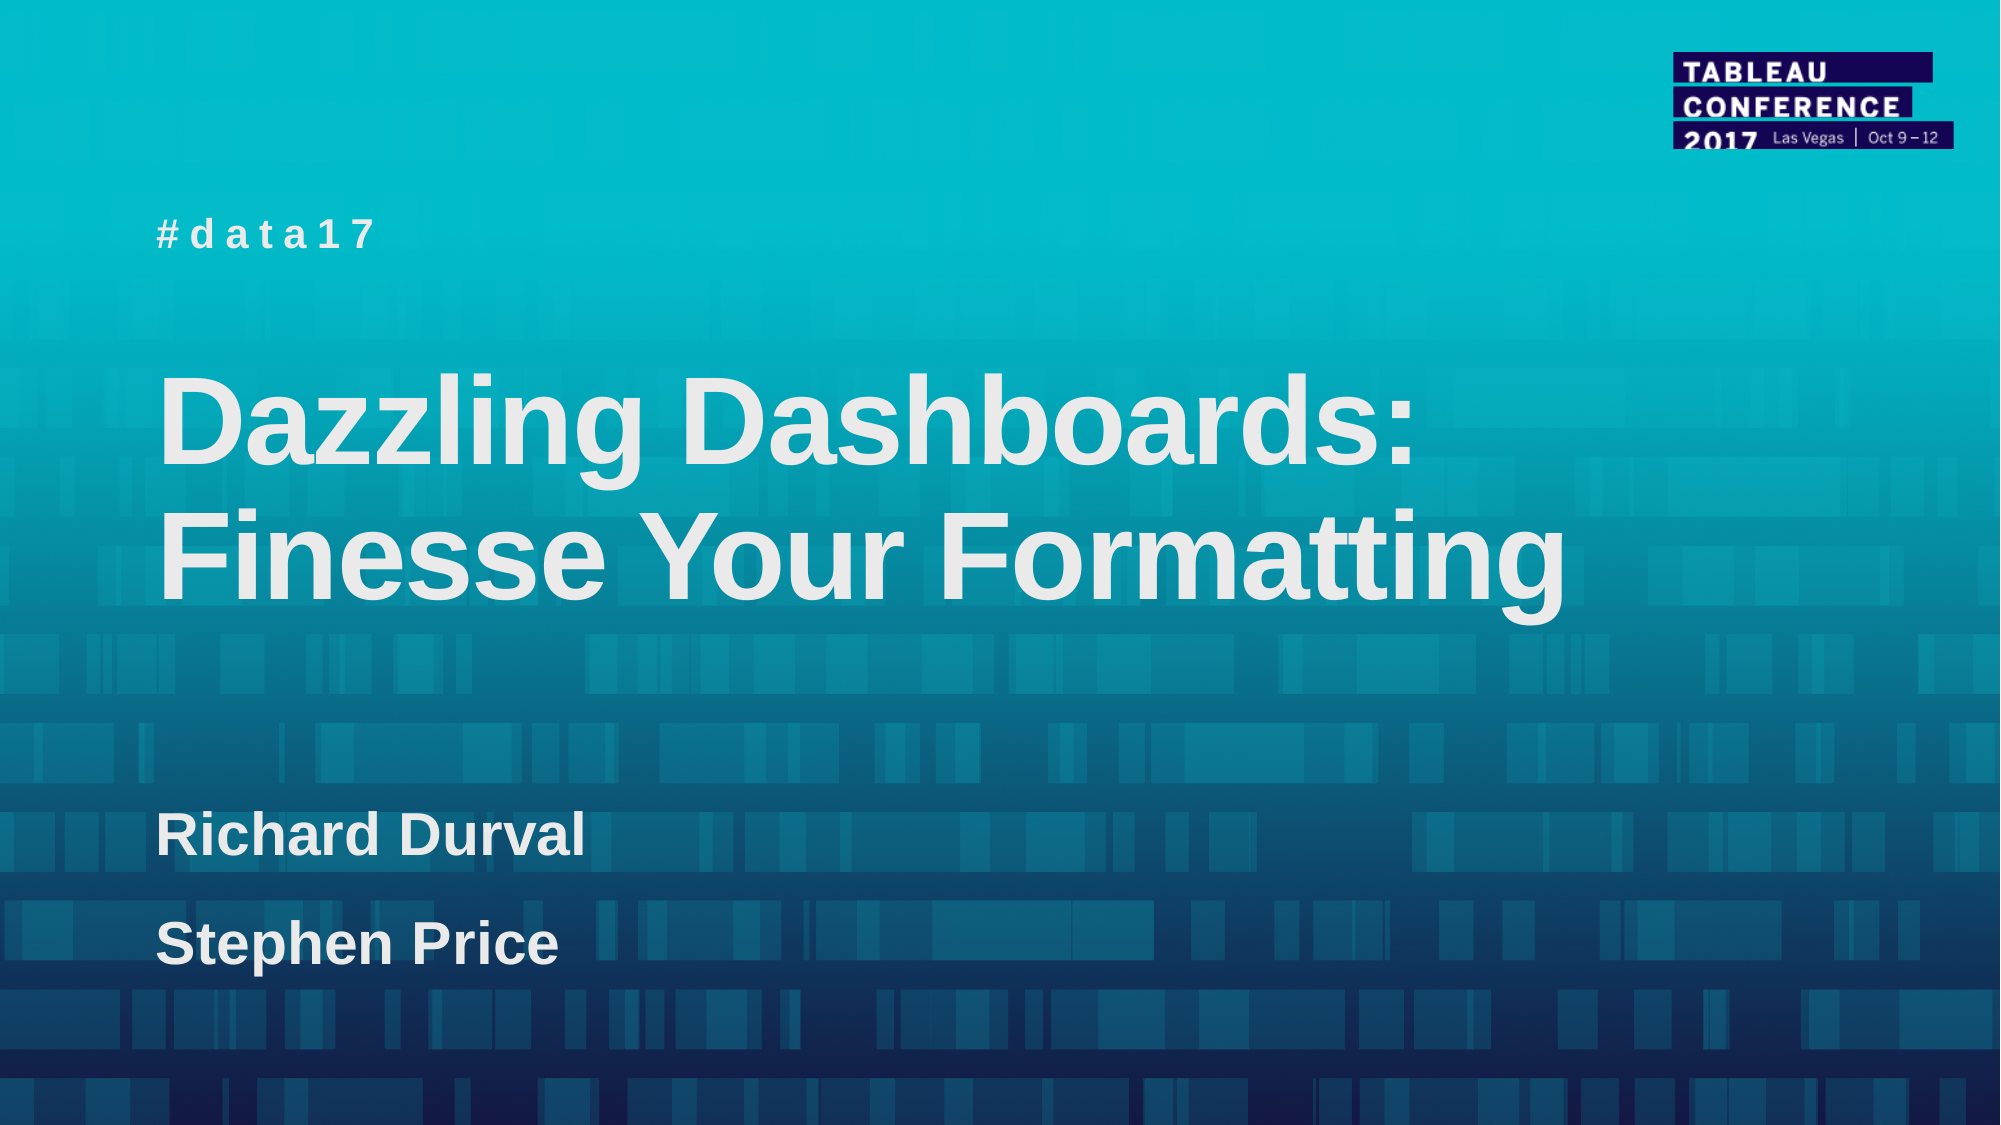

#data17
# Dazzling Dashboards: Finesse Your Formatting
Richard Durval
Stephen Price